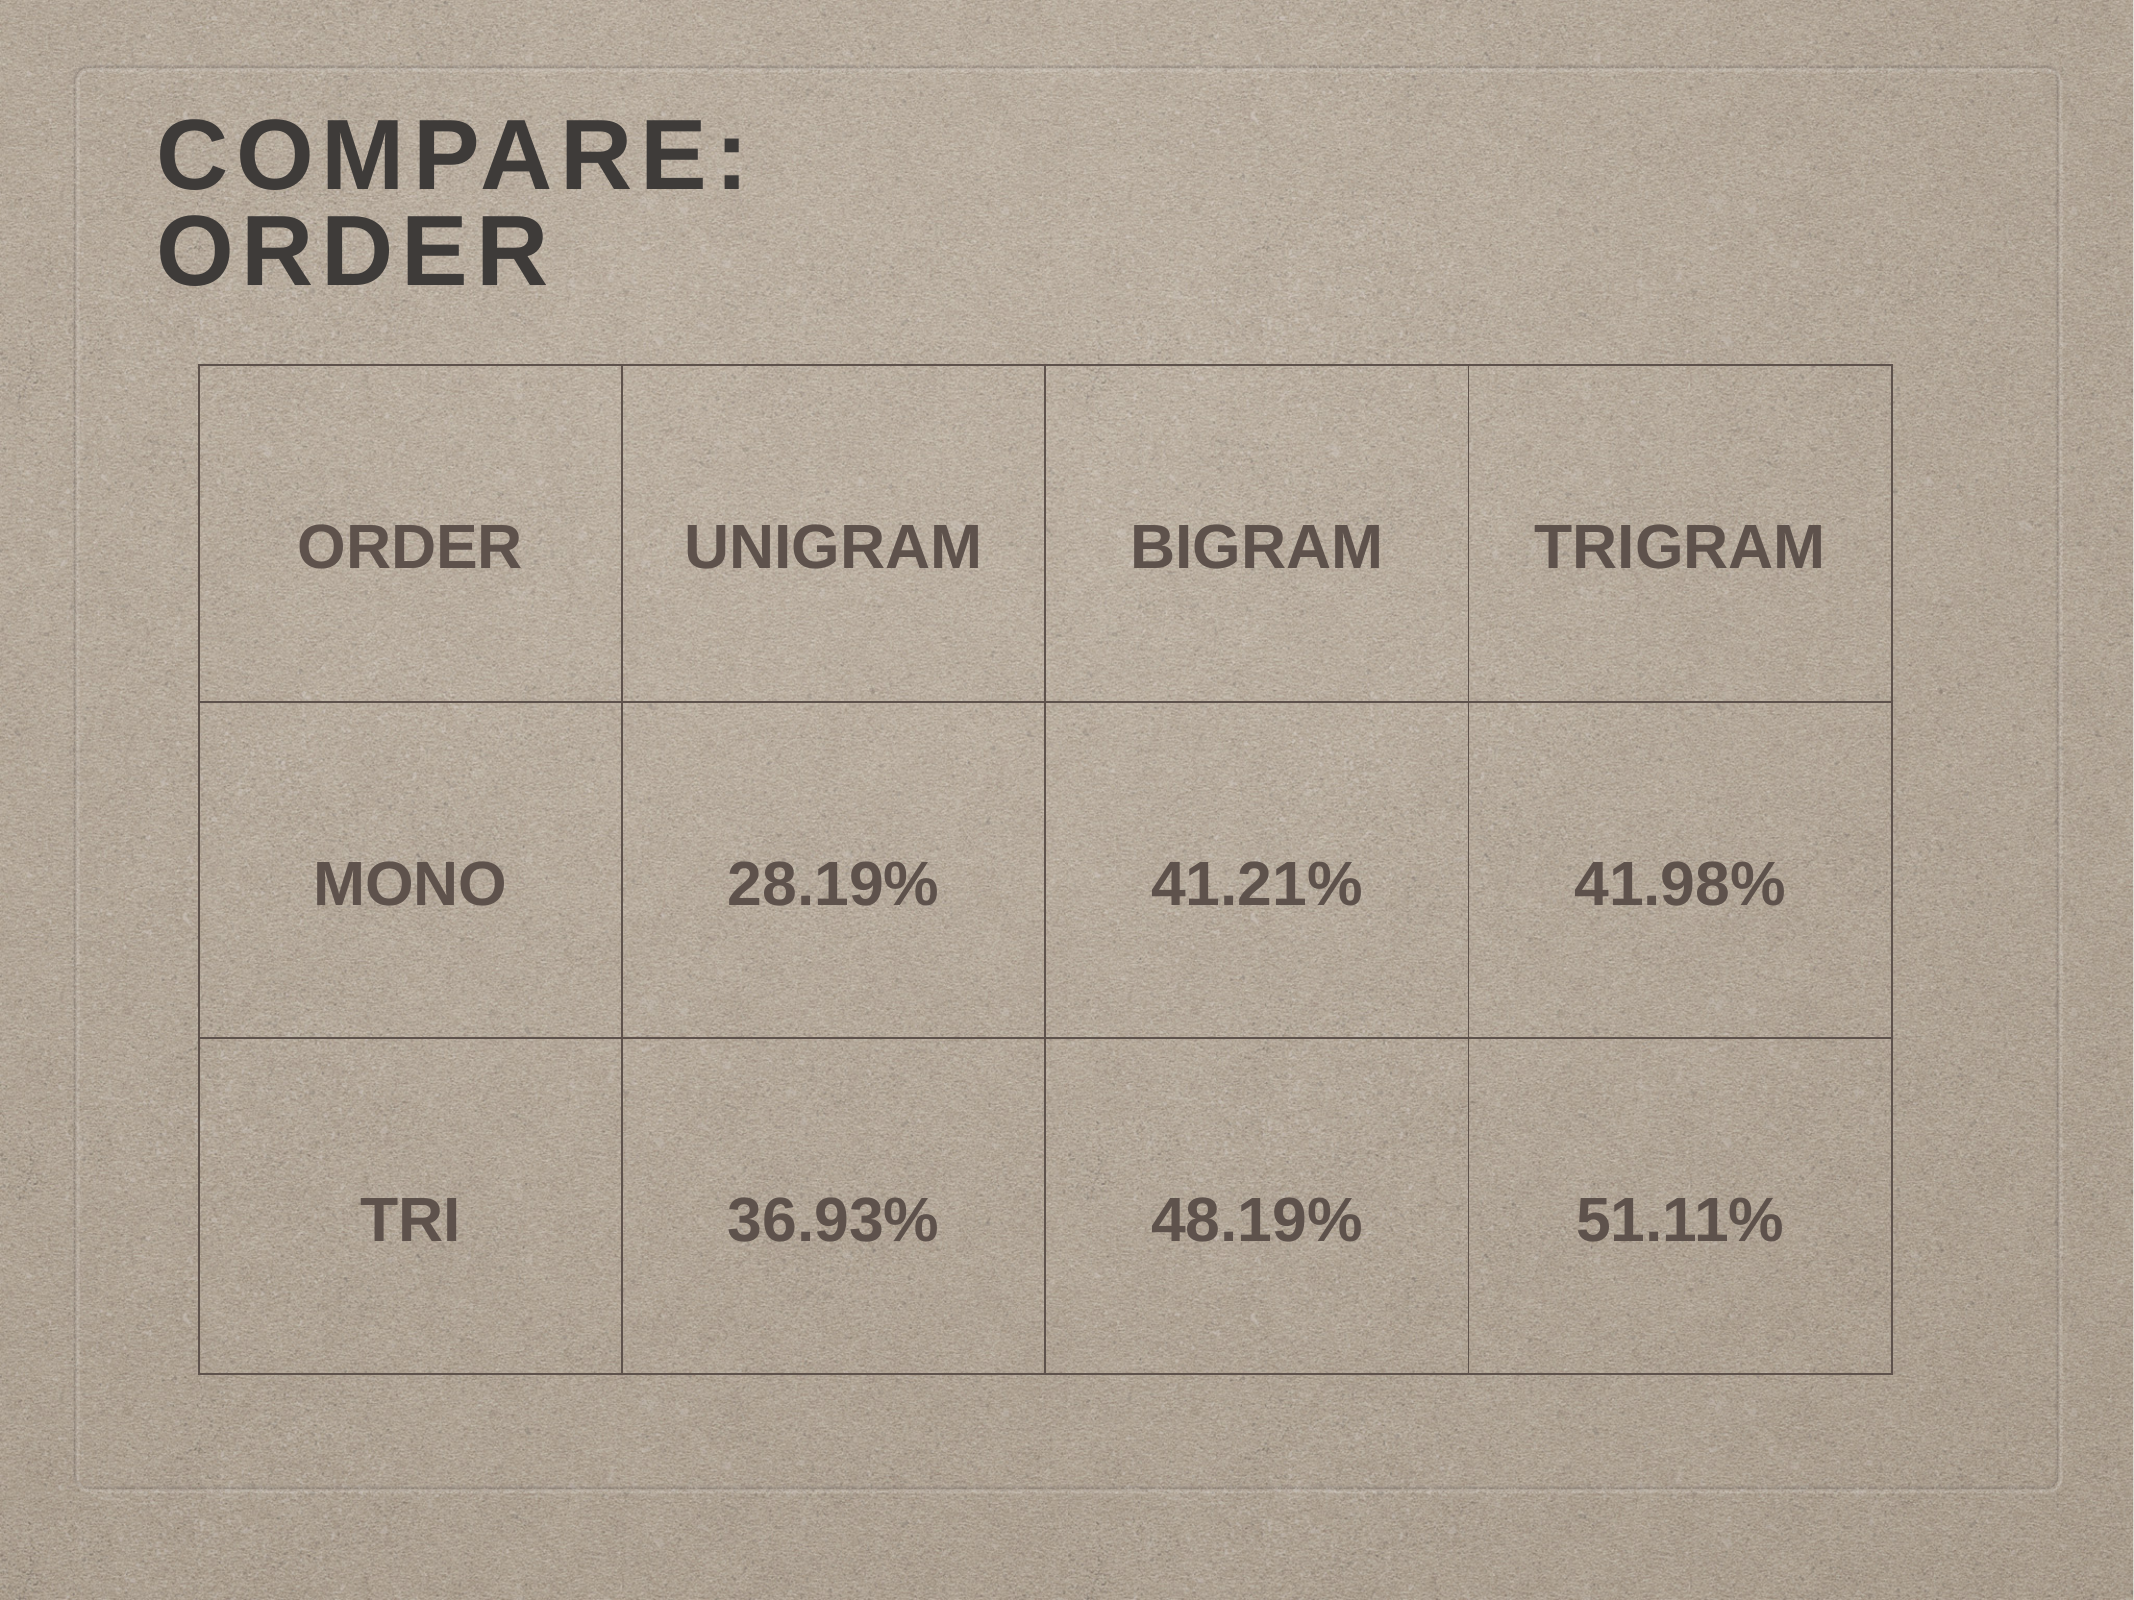

# compare:
order
| order | unigram | bigram | Trigram |
| --- | --- | --- | --- |
| mono | 28.19% | 41.21% | 41.98% |
| TRI | 36.93% | 48.19% | 51.11% |